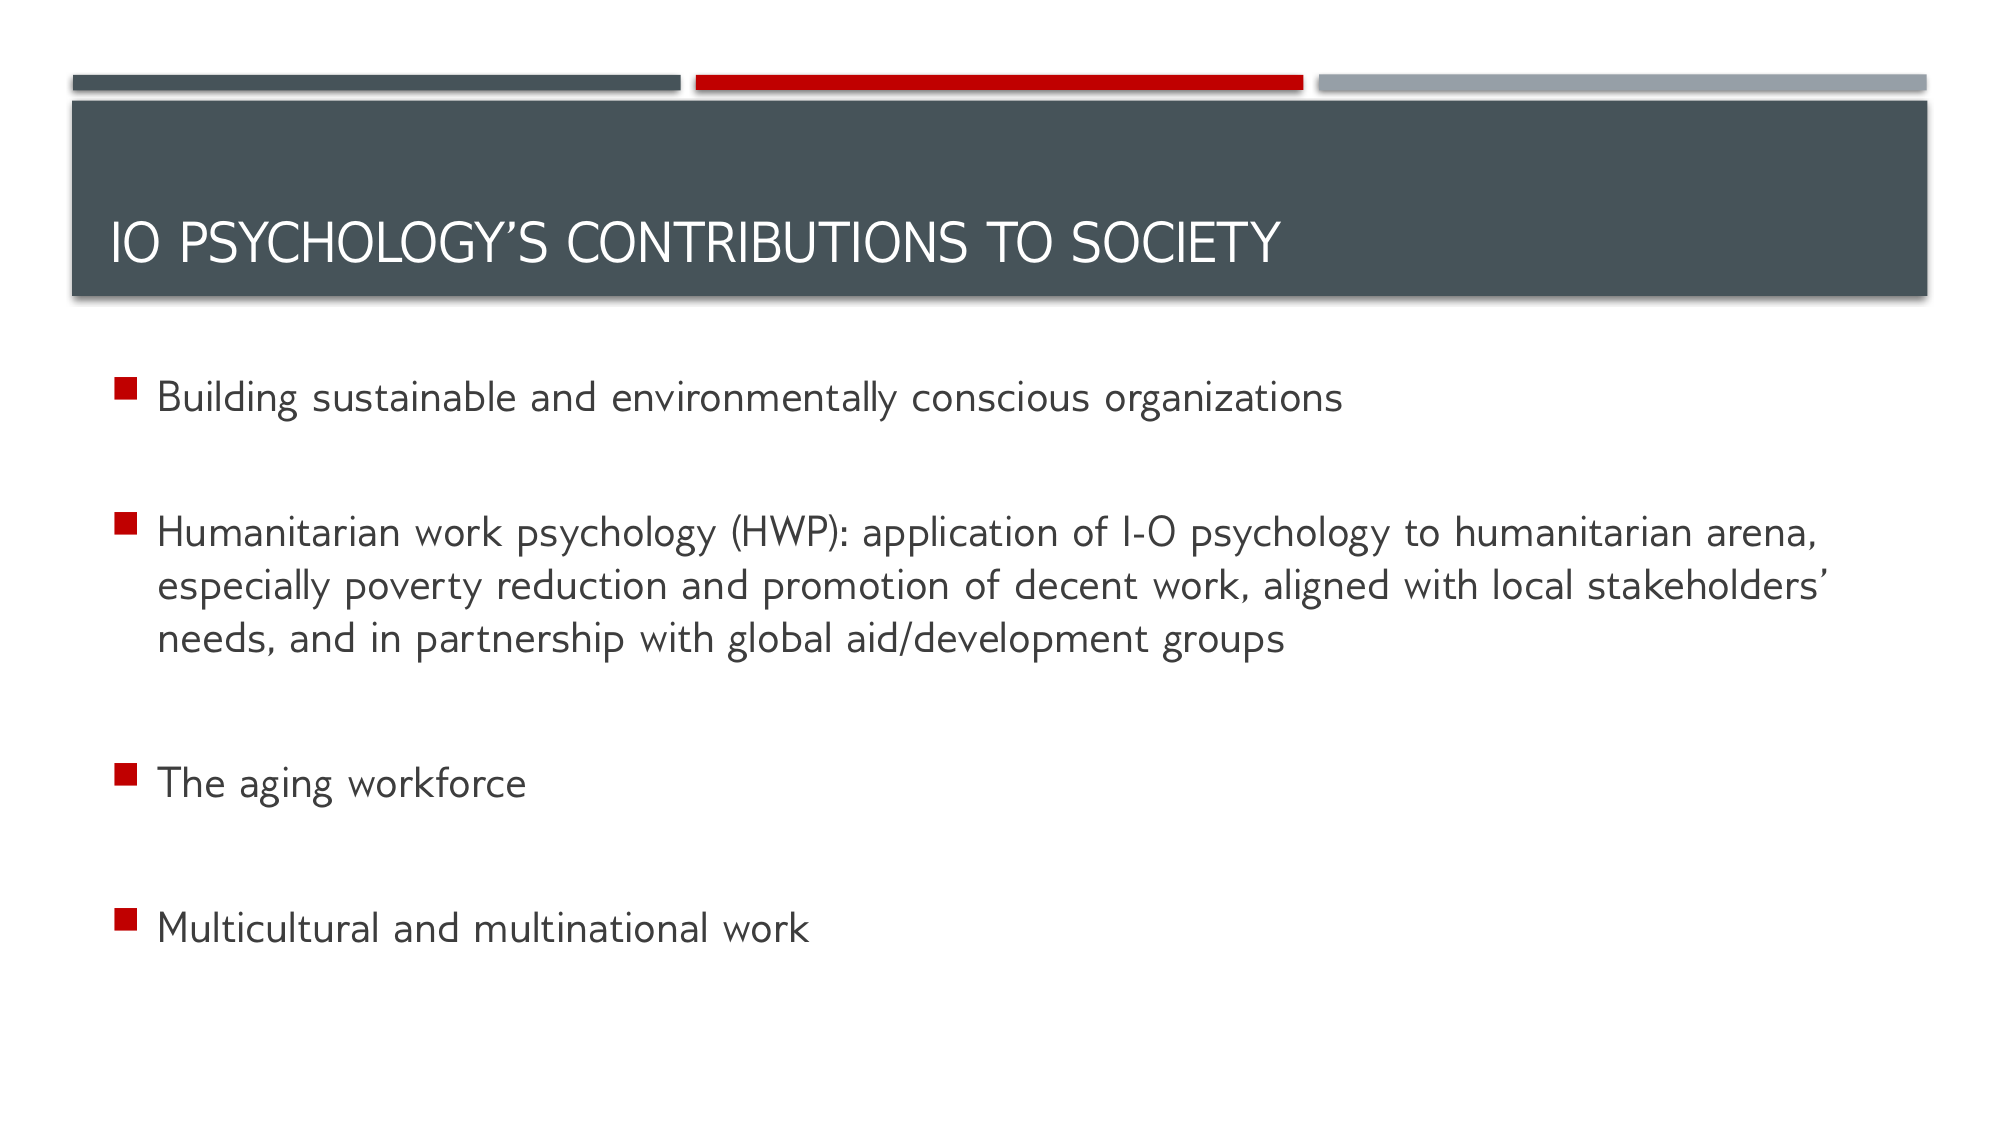

# IO Psychology’s contributions to society
Building sustainable and environmentally conscious organizations

Humanitarian work psychology (HWP): application of I-O psychology to humanitarian arena, especially poverty reduction and promotion of decent work, aligned with local stakeholders’ needs, and in partnership with global aid/development groups

The aging workforce

Multicultural and multinational work